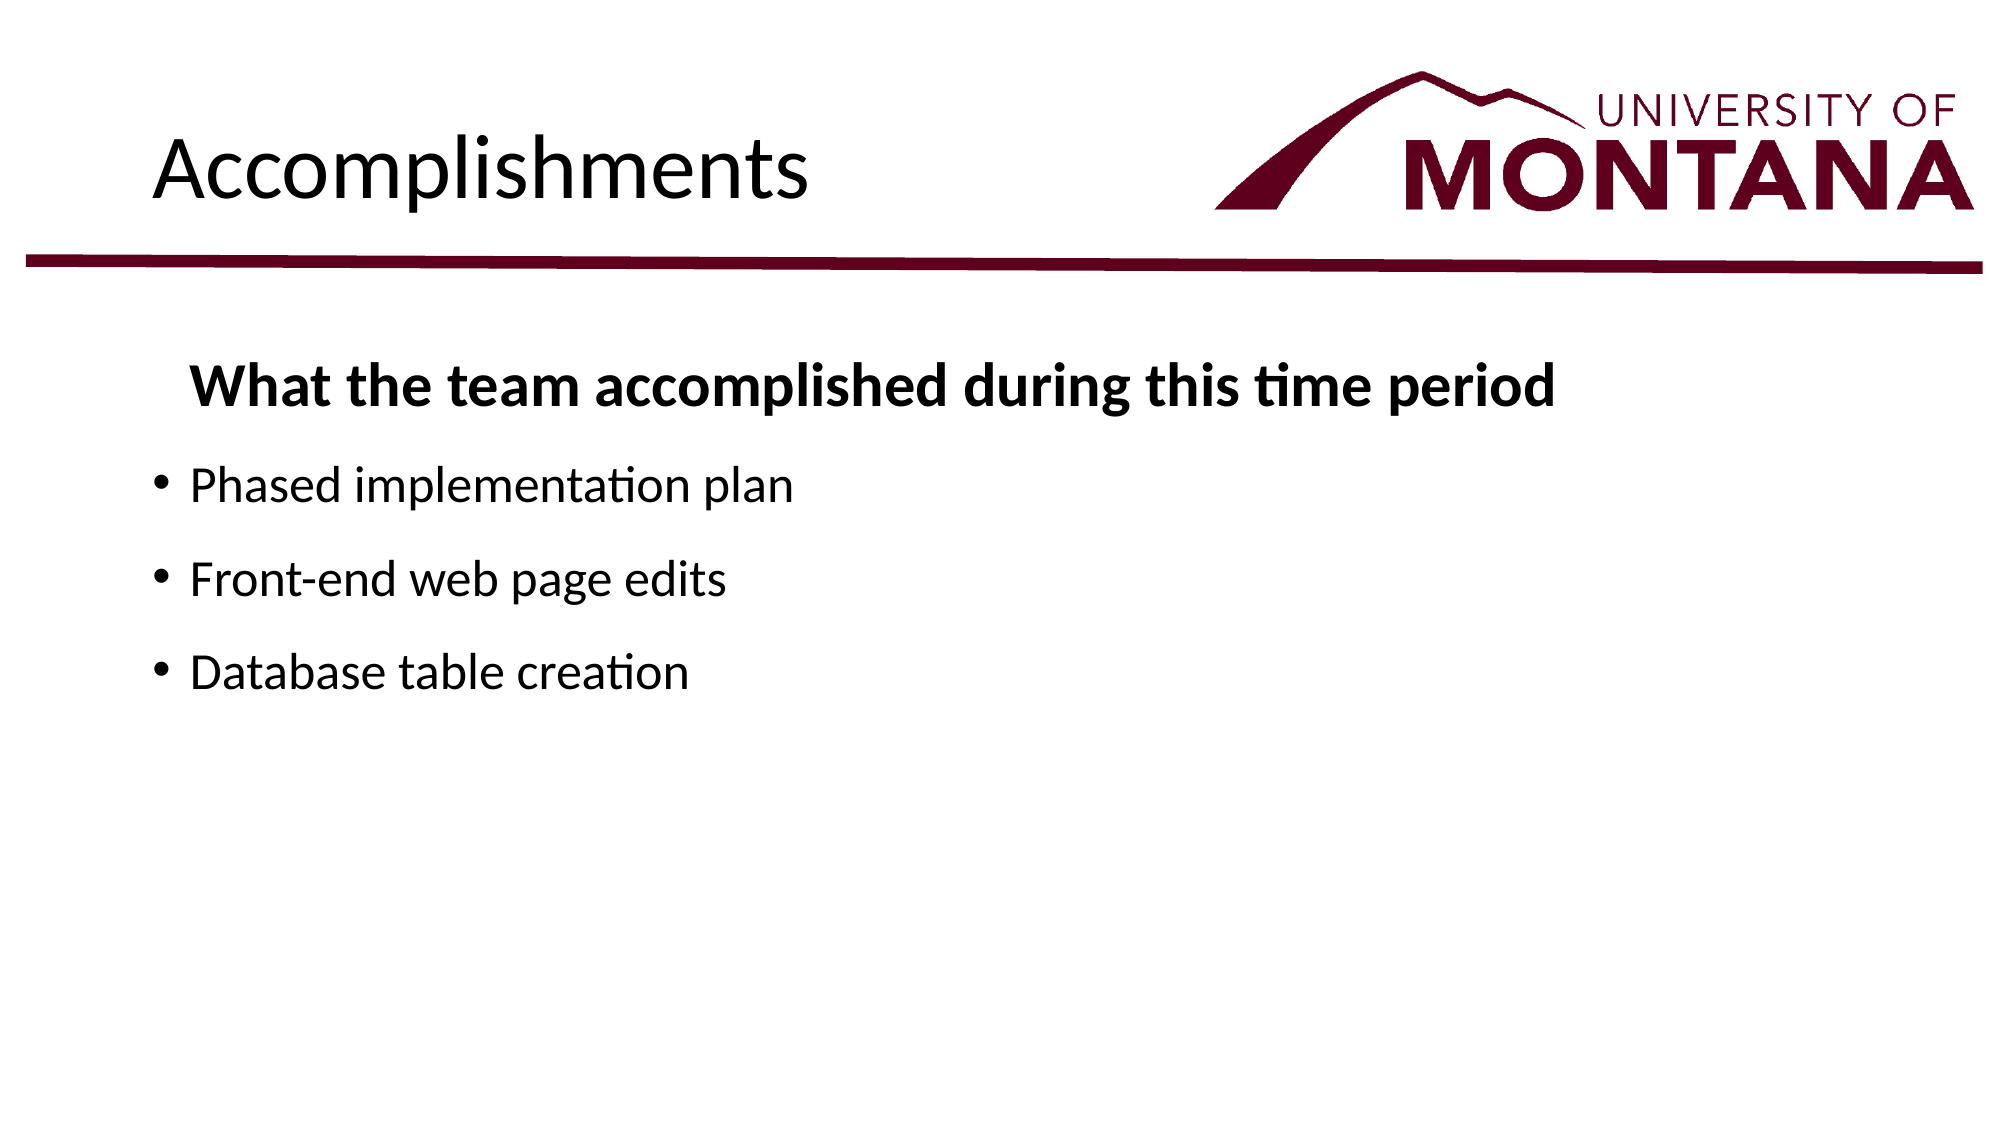

# Accomplishments
What the team accomplished during this time period
Phased implementation plan
Front-end web page edits
Database table creation